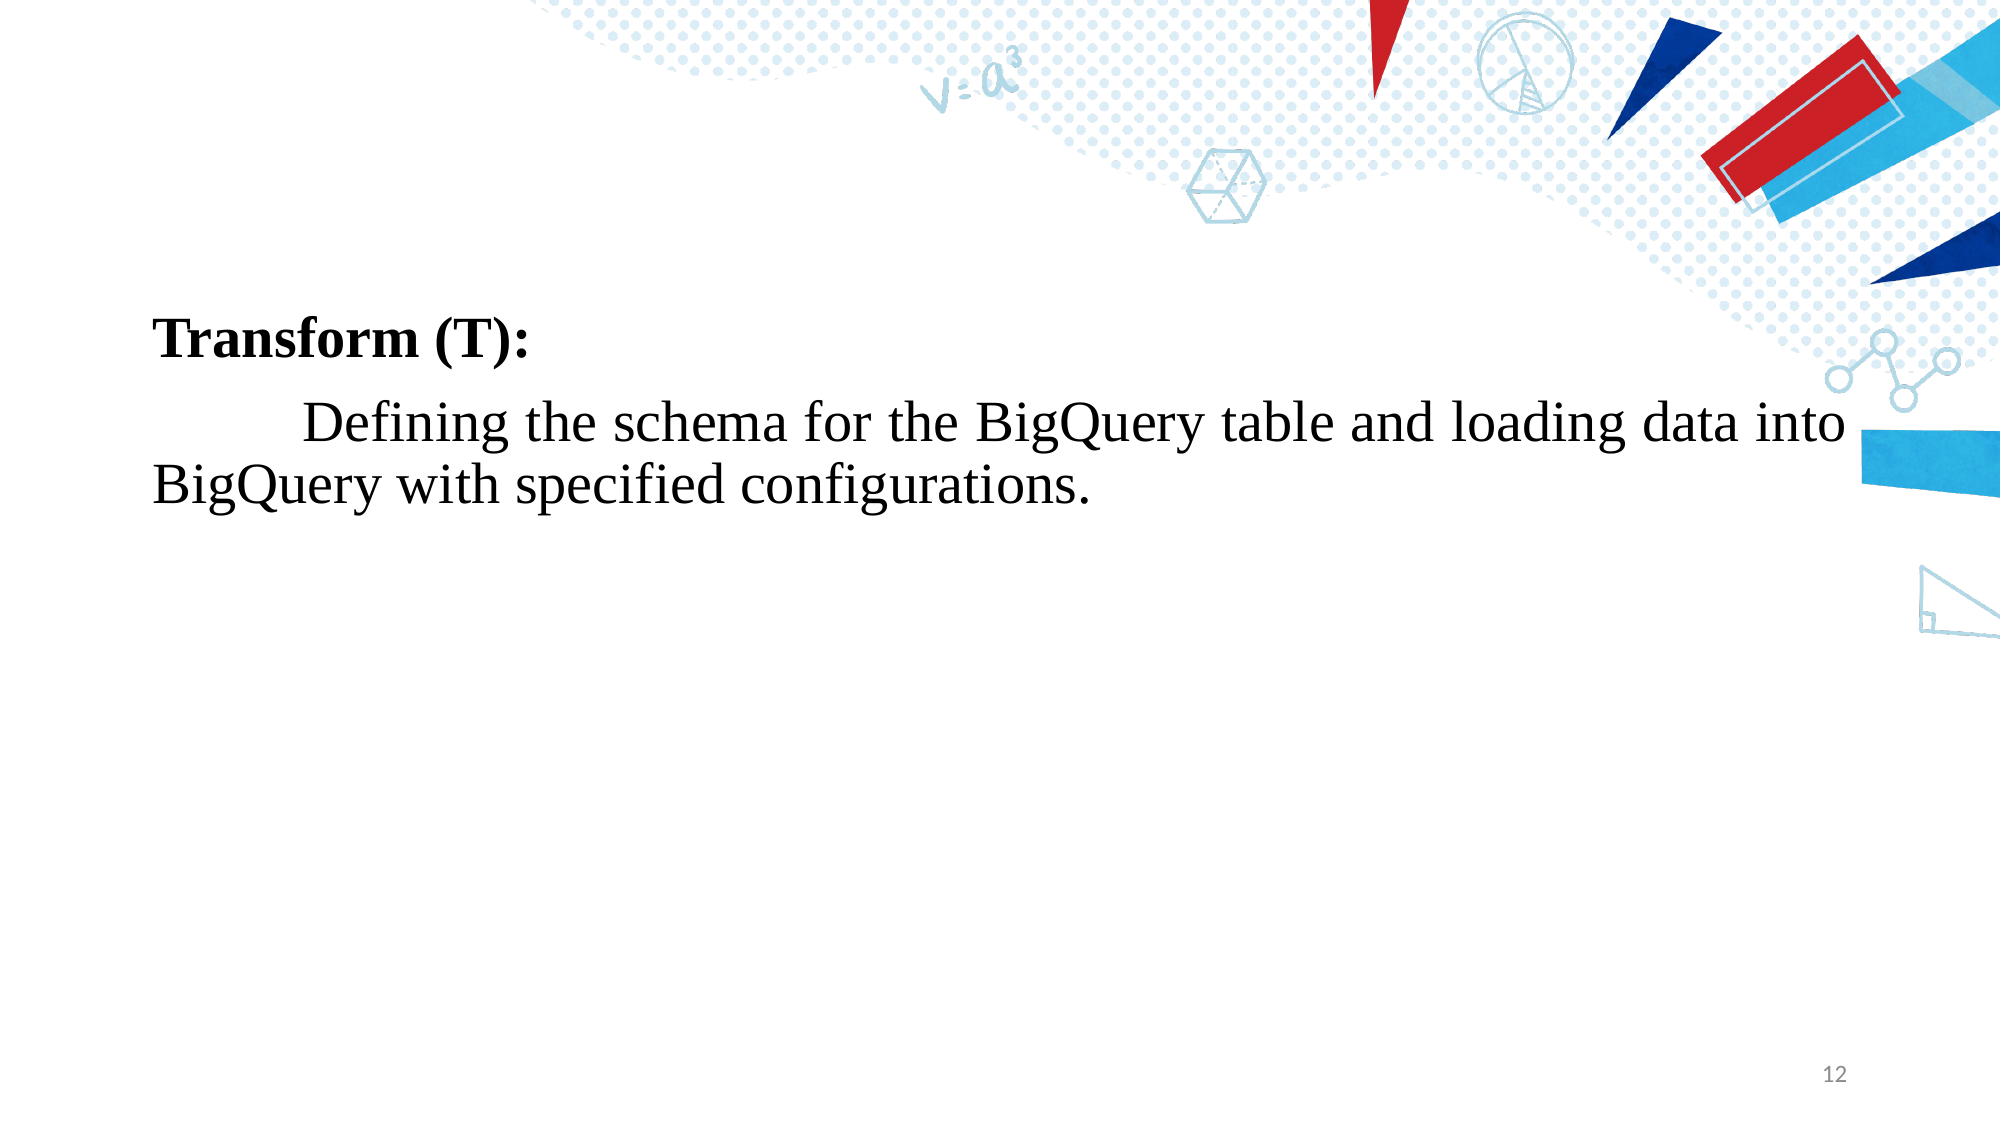

Transform (T):
	Defining the schema for the BigQuery table and loading data into BigQuery with specified configurations.

12